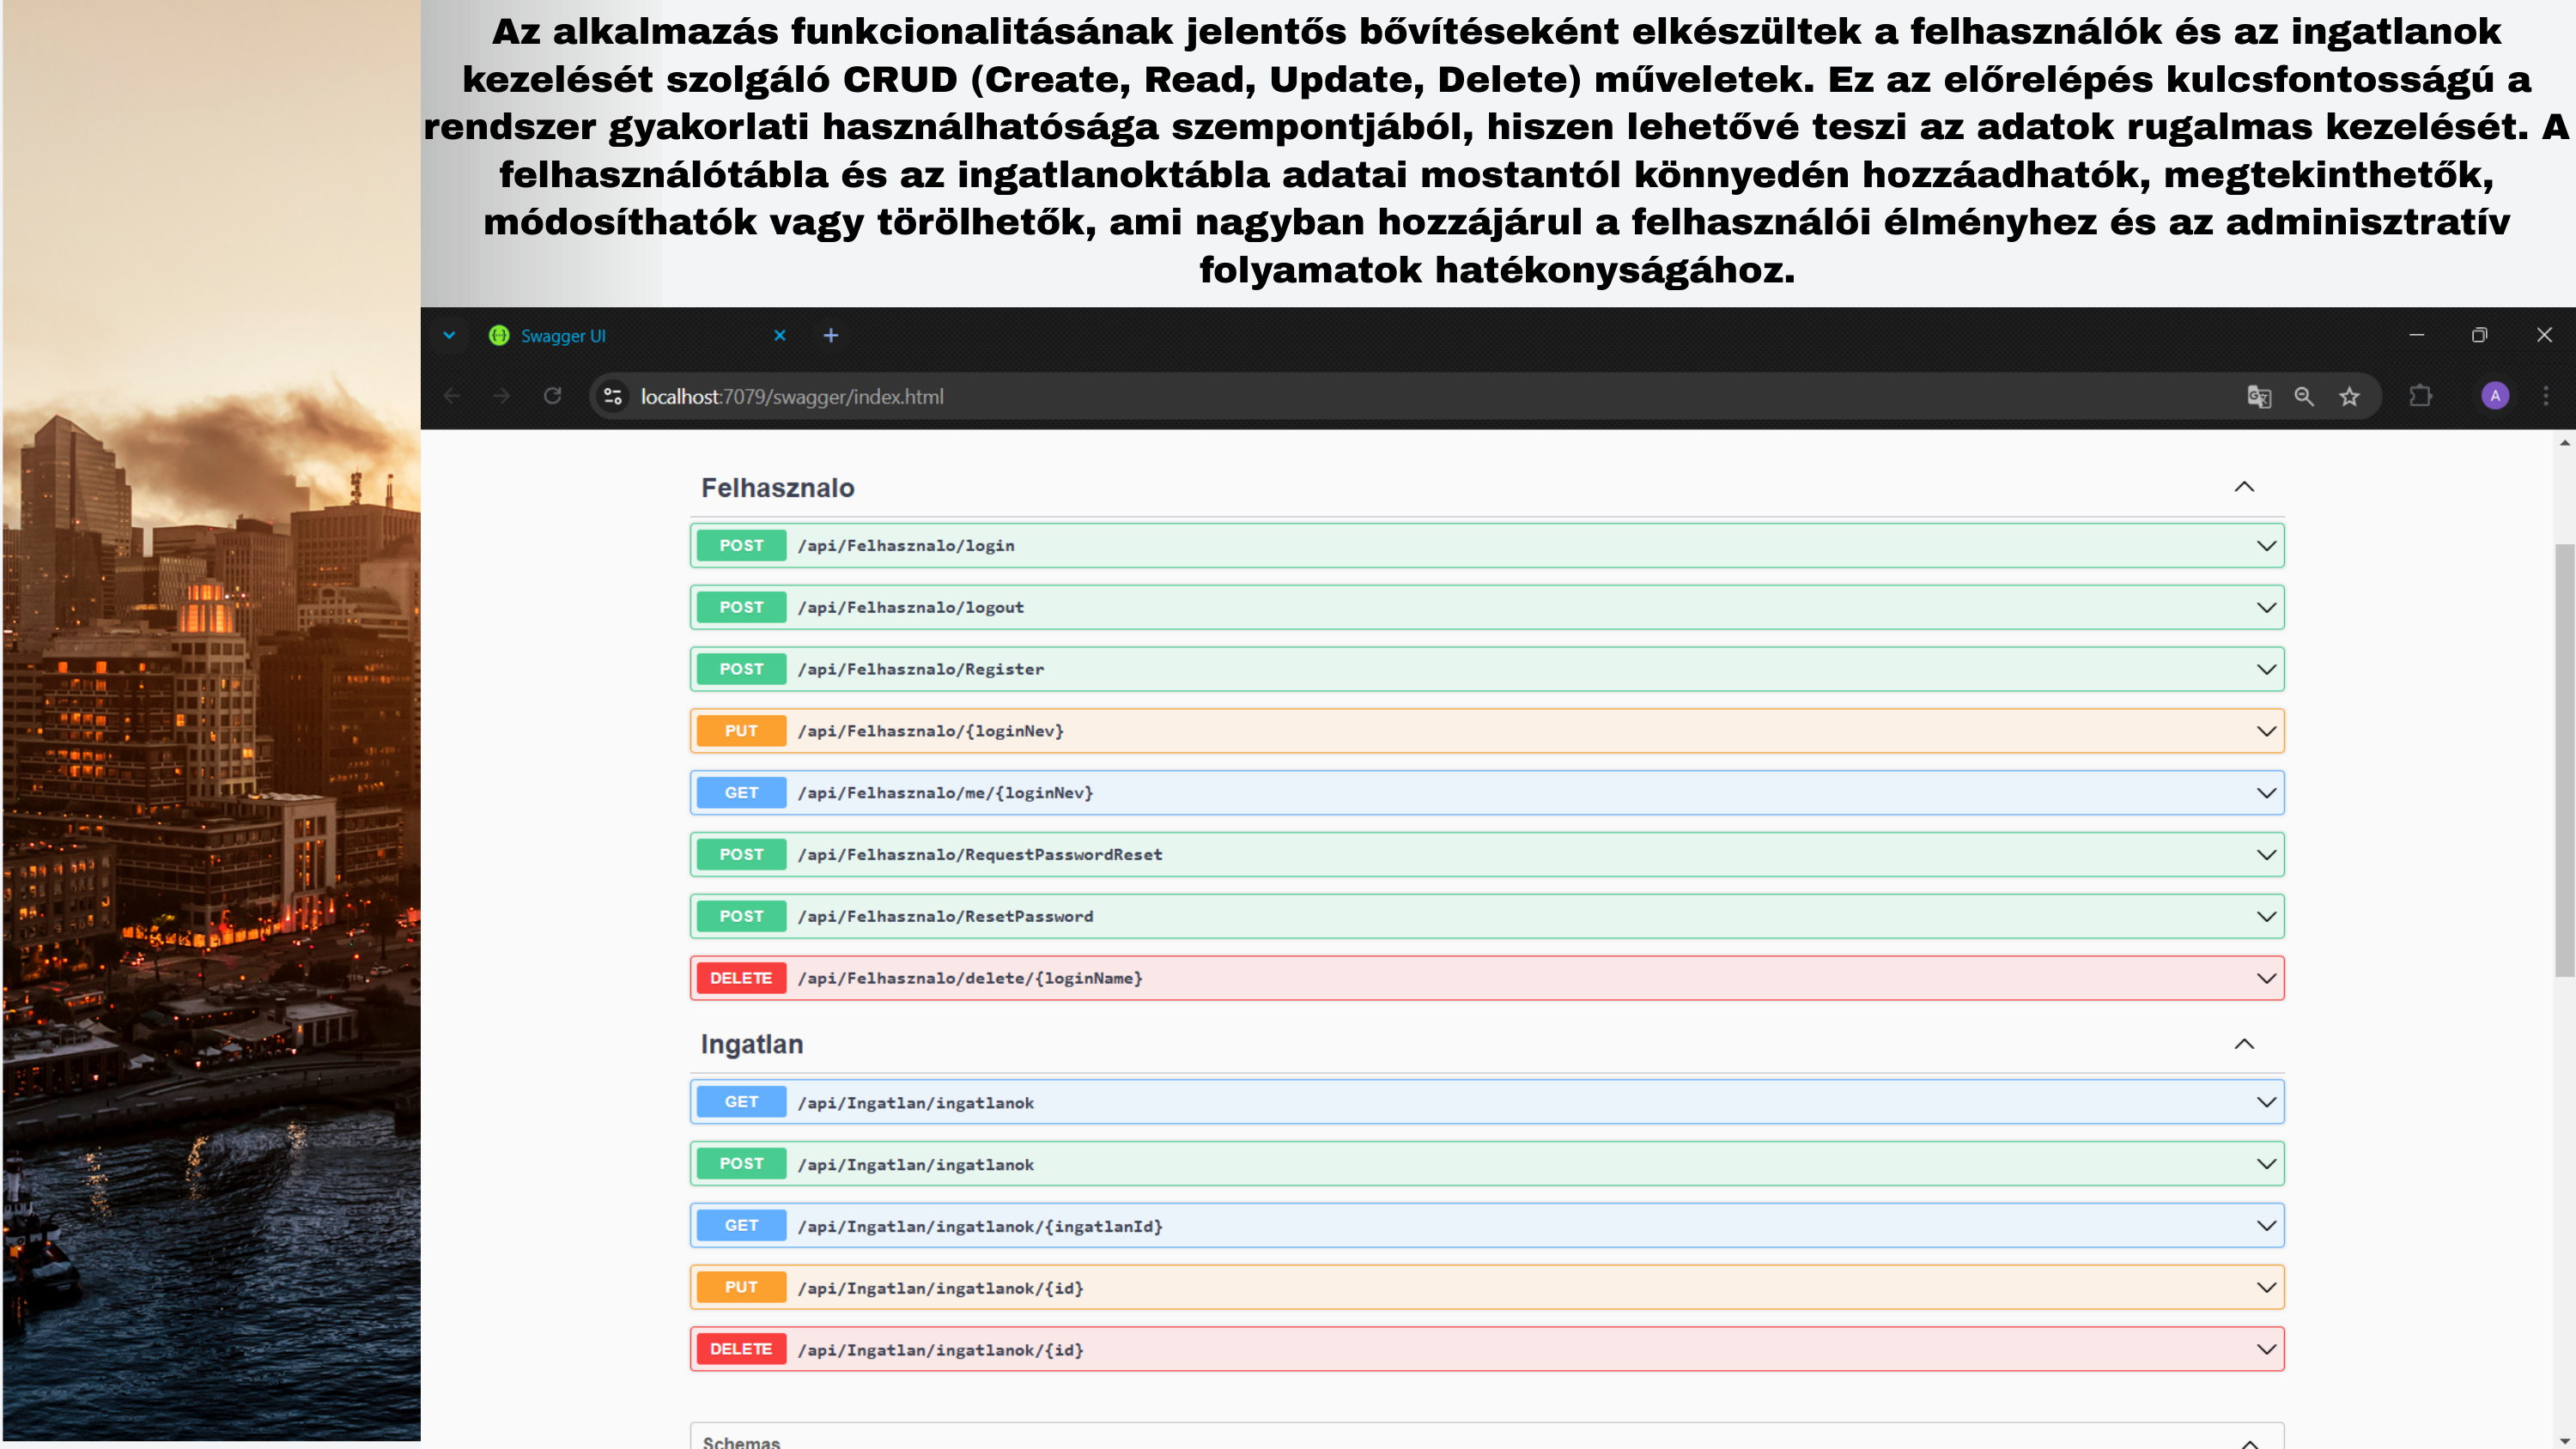

Az alkalmazás funkcionalitásának jelentős bővítéseként elkészültek a felhasználók és az ingatlanok kezelését szolgáló CRUD (Create, Read, Update, Delete) műveletek. Ez az előrelépés kulcsfontosságú a rendszer gyakorlati használhatósága szempontjából, hiszen lehetővé teszi az adatok rugalmas kezelését. A felhasználótábla és az ingatlanoktábla adatai mostantól könnyedén hozzáadhatók, megtekinthetők, módosíthatók vagy törölhetők, ami nagyban hozzájárul a felhasználói élményhez és az adminisztratív folyamatok hatékonyságához.